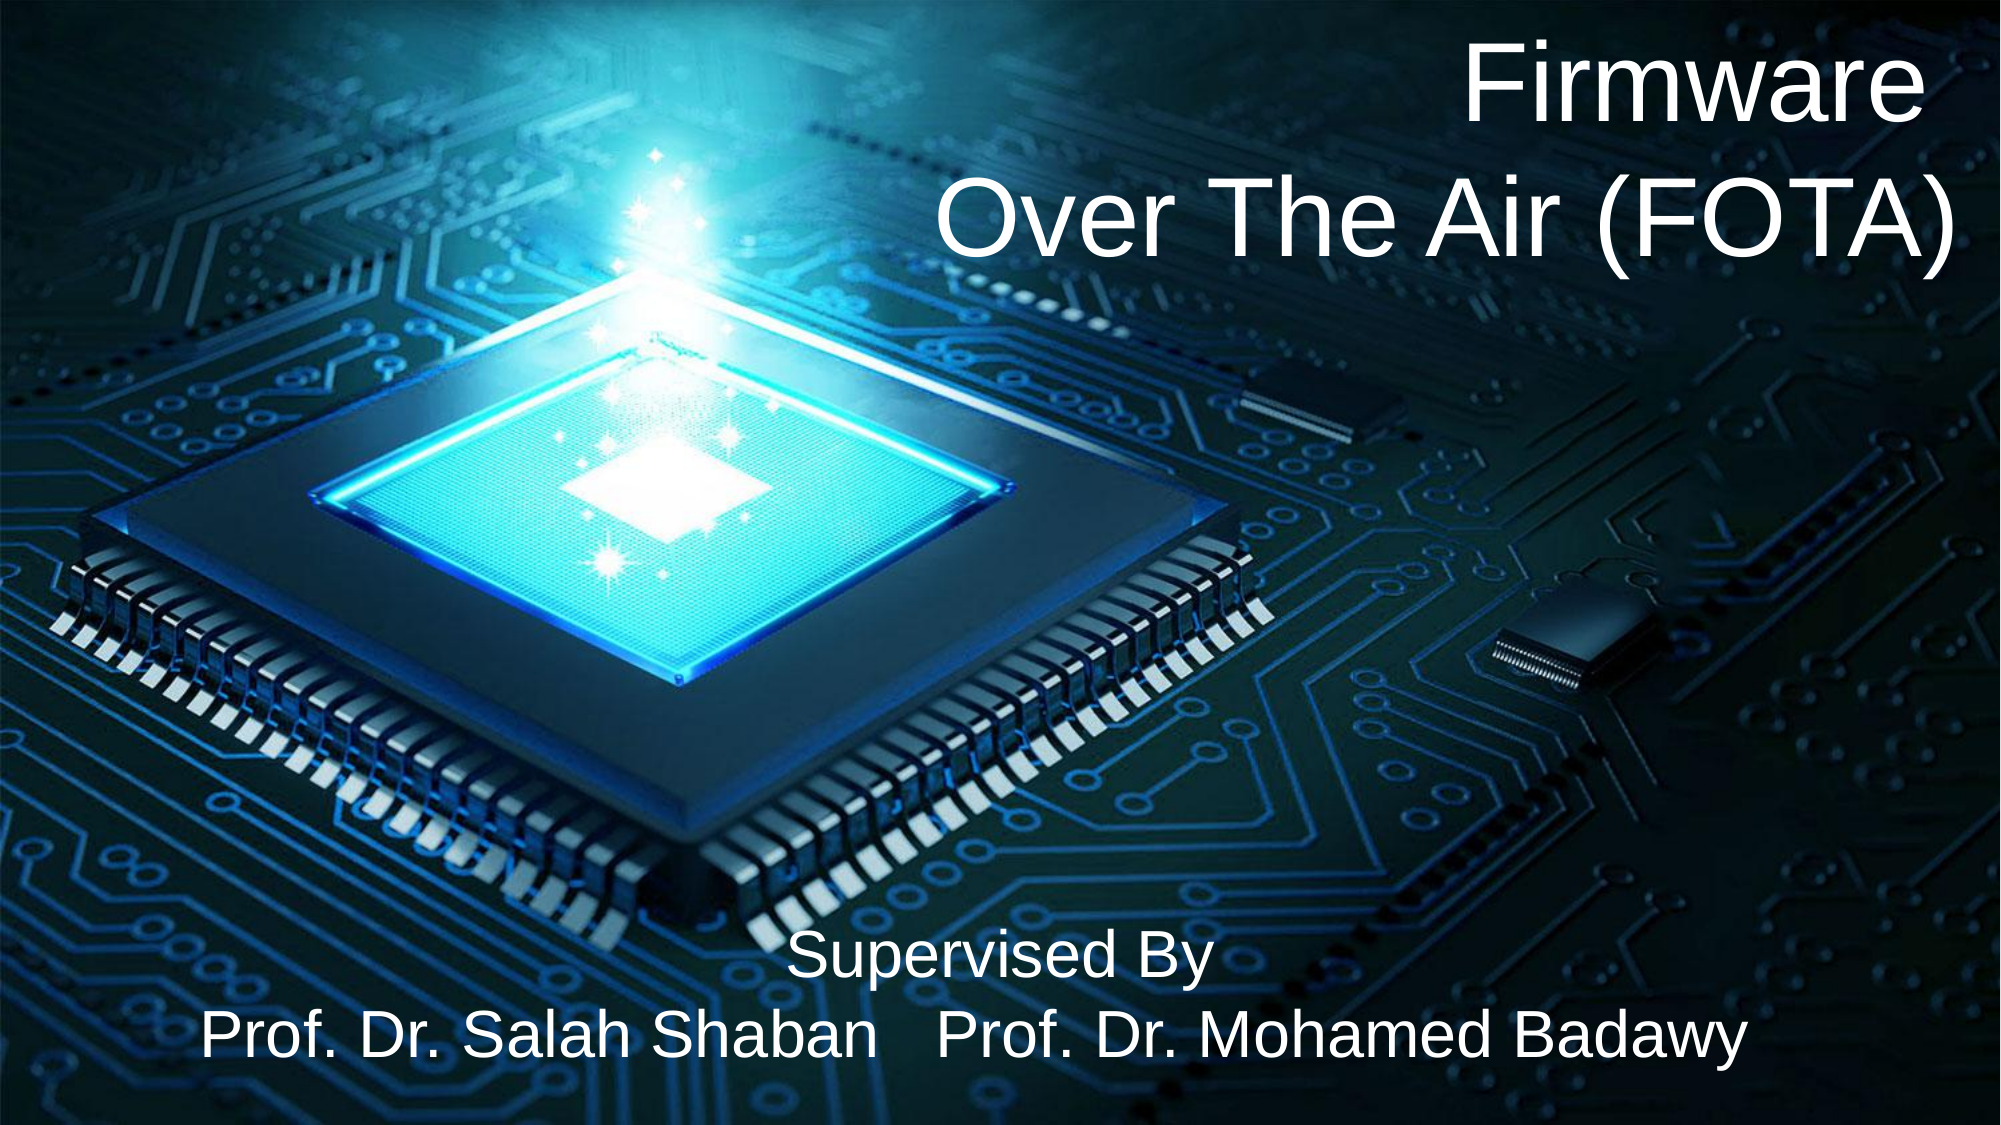

Firmware
Over The Air (FOTA)
Supervised By
Prof. Dr. Salah Shaban   Prof. Dr. Mohamed Badawy